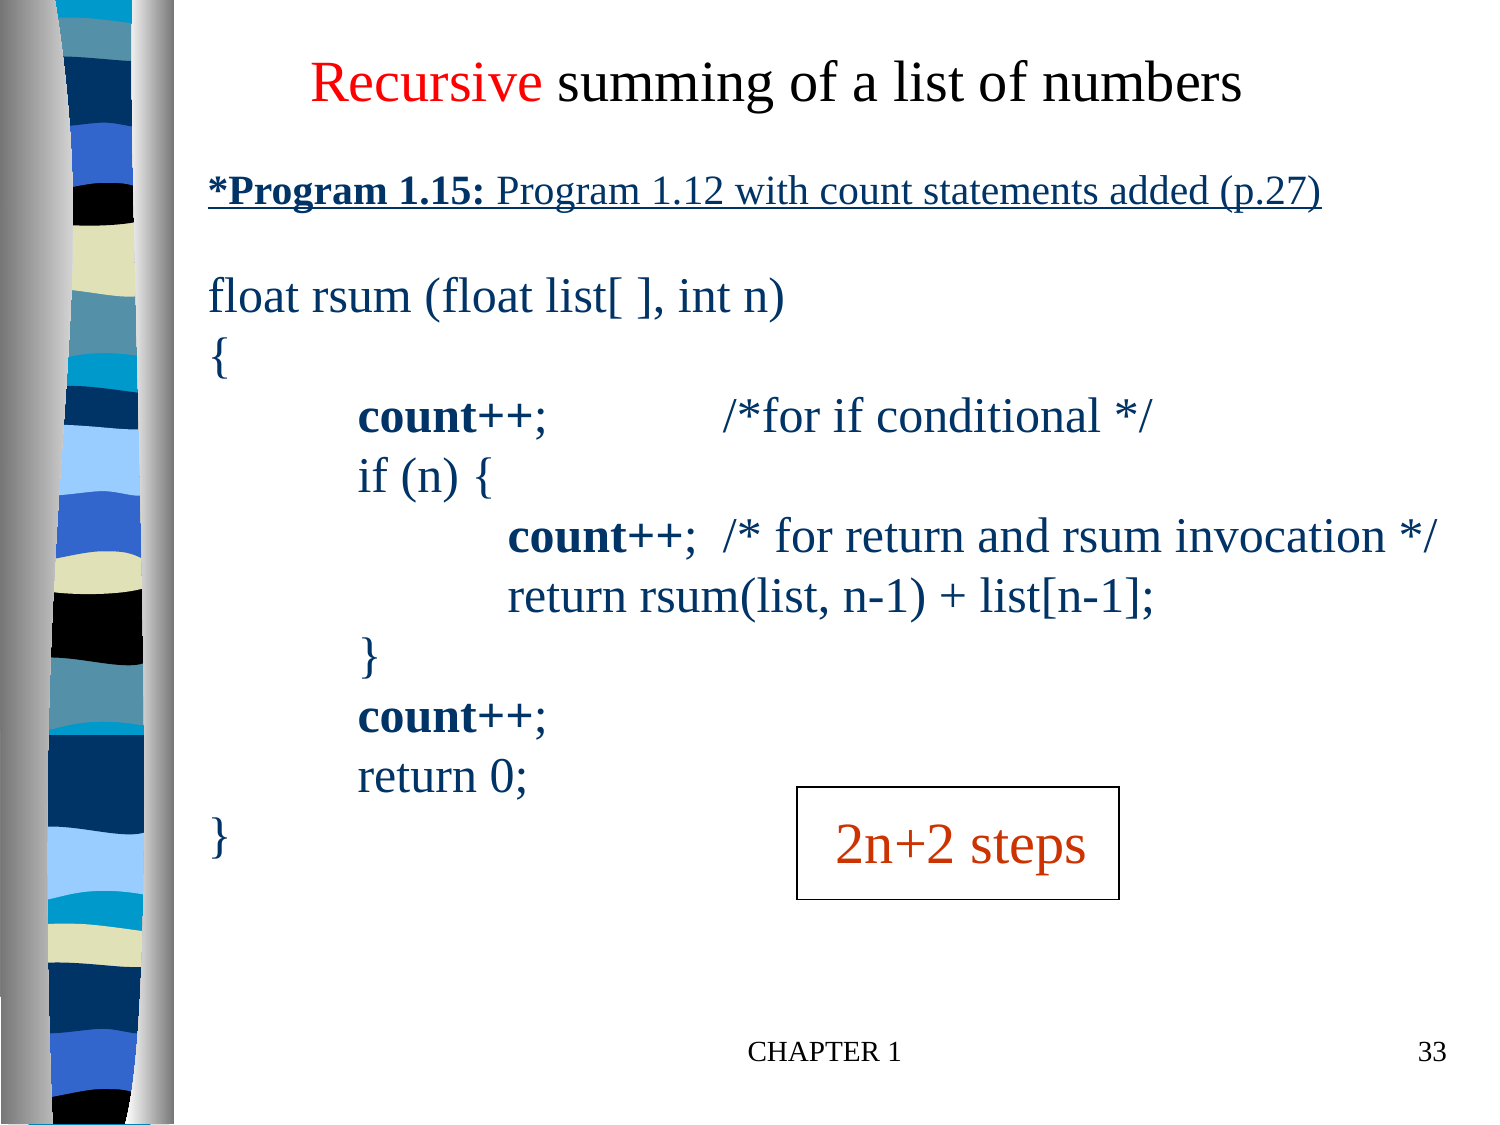

Recursive summing of a list of numbers
# *Program 1.15: Program 1.12 with count statements added (p.27) float rsum (float list[ ], int n) { count++;              /*for if conditional */ if (n) { count++;  /* for return and rsum invocation */ return rsum(list, n-1) + list[n-1]; } count++; return 0; }

2n+2 steps
CHAPTER 1
33